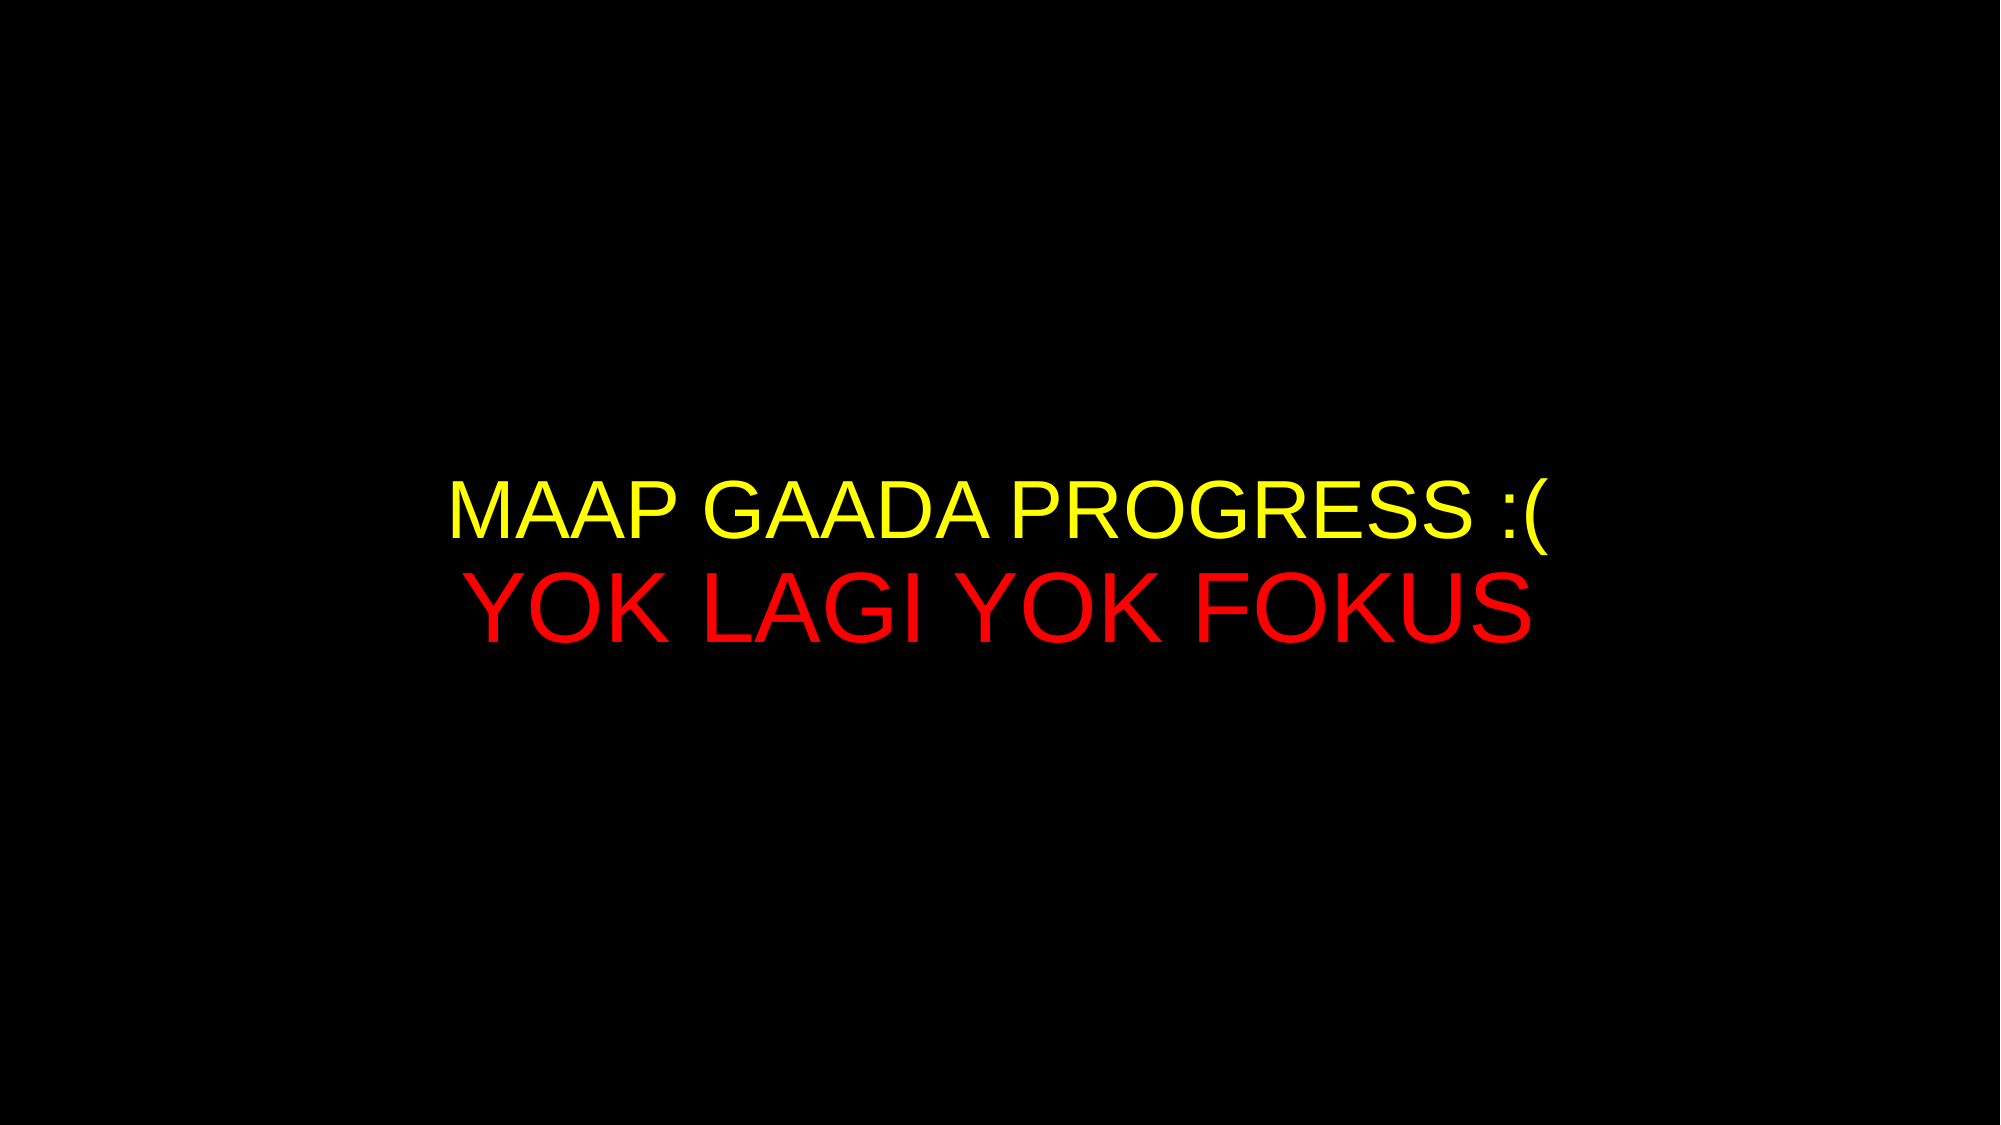

# MAAP GAADA PROGRESS :( YOK LAGI YOK FOKUS